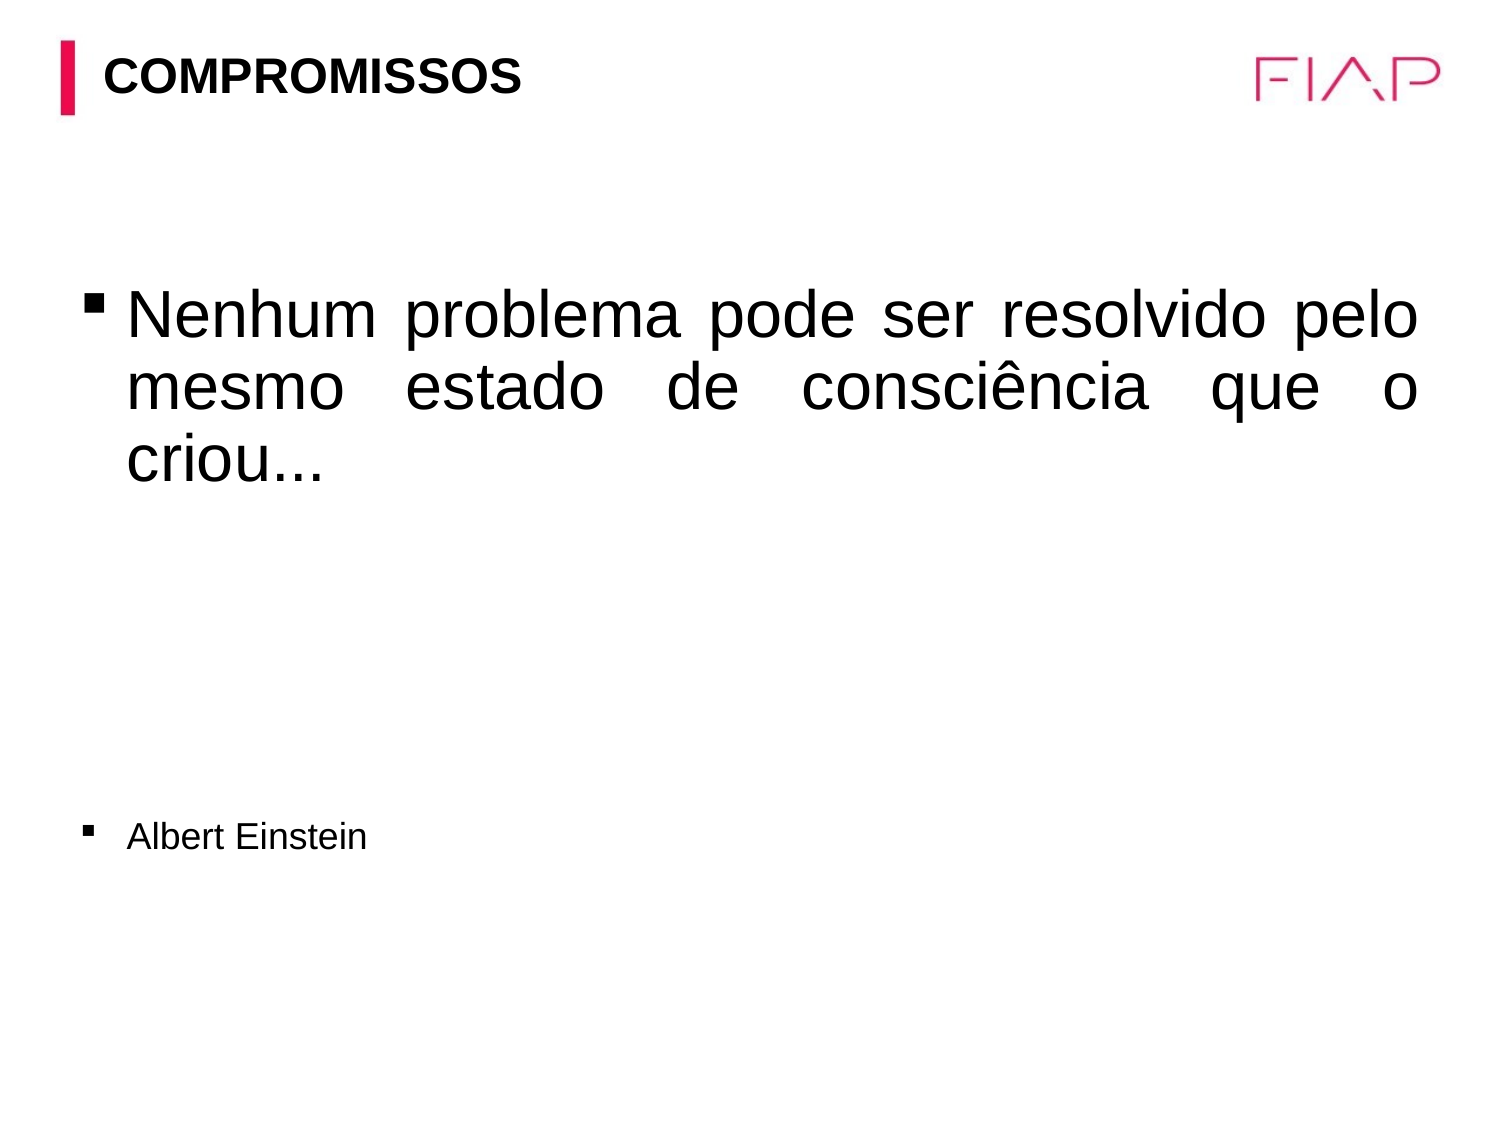

# COMPROMISSOS

Nenhum problema pode ser resolvido pelo mesmo estado de consciência que o criou...

Albert Einstein